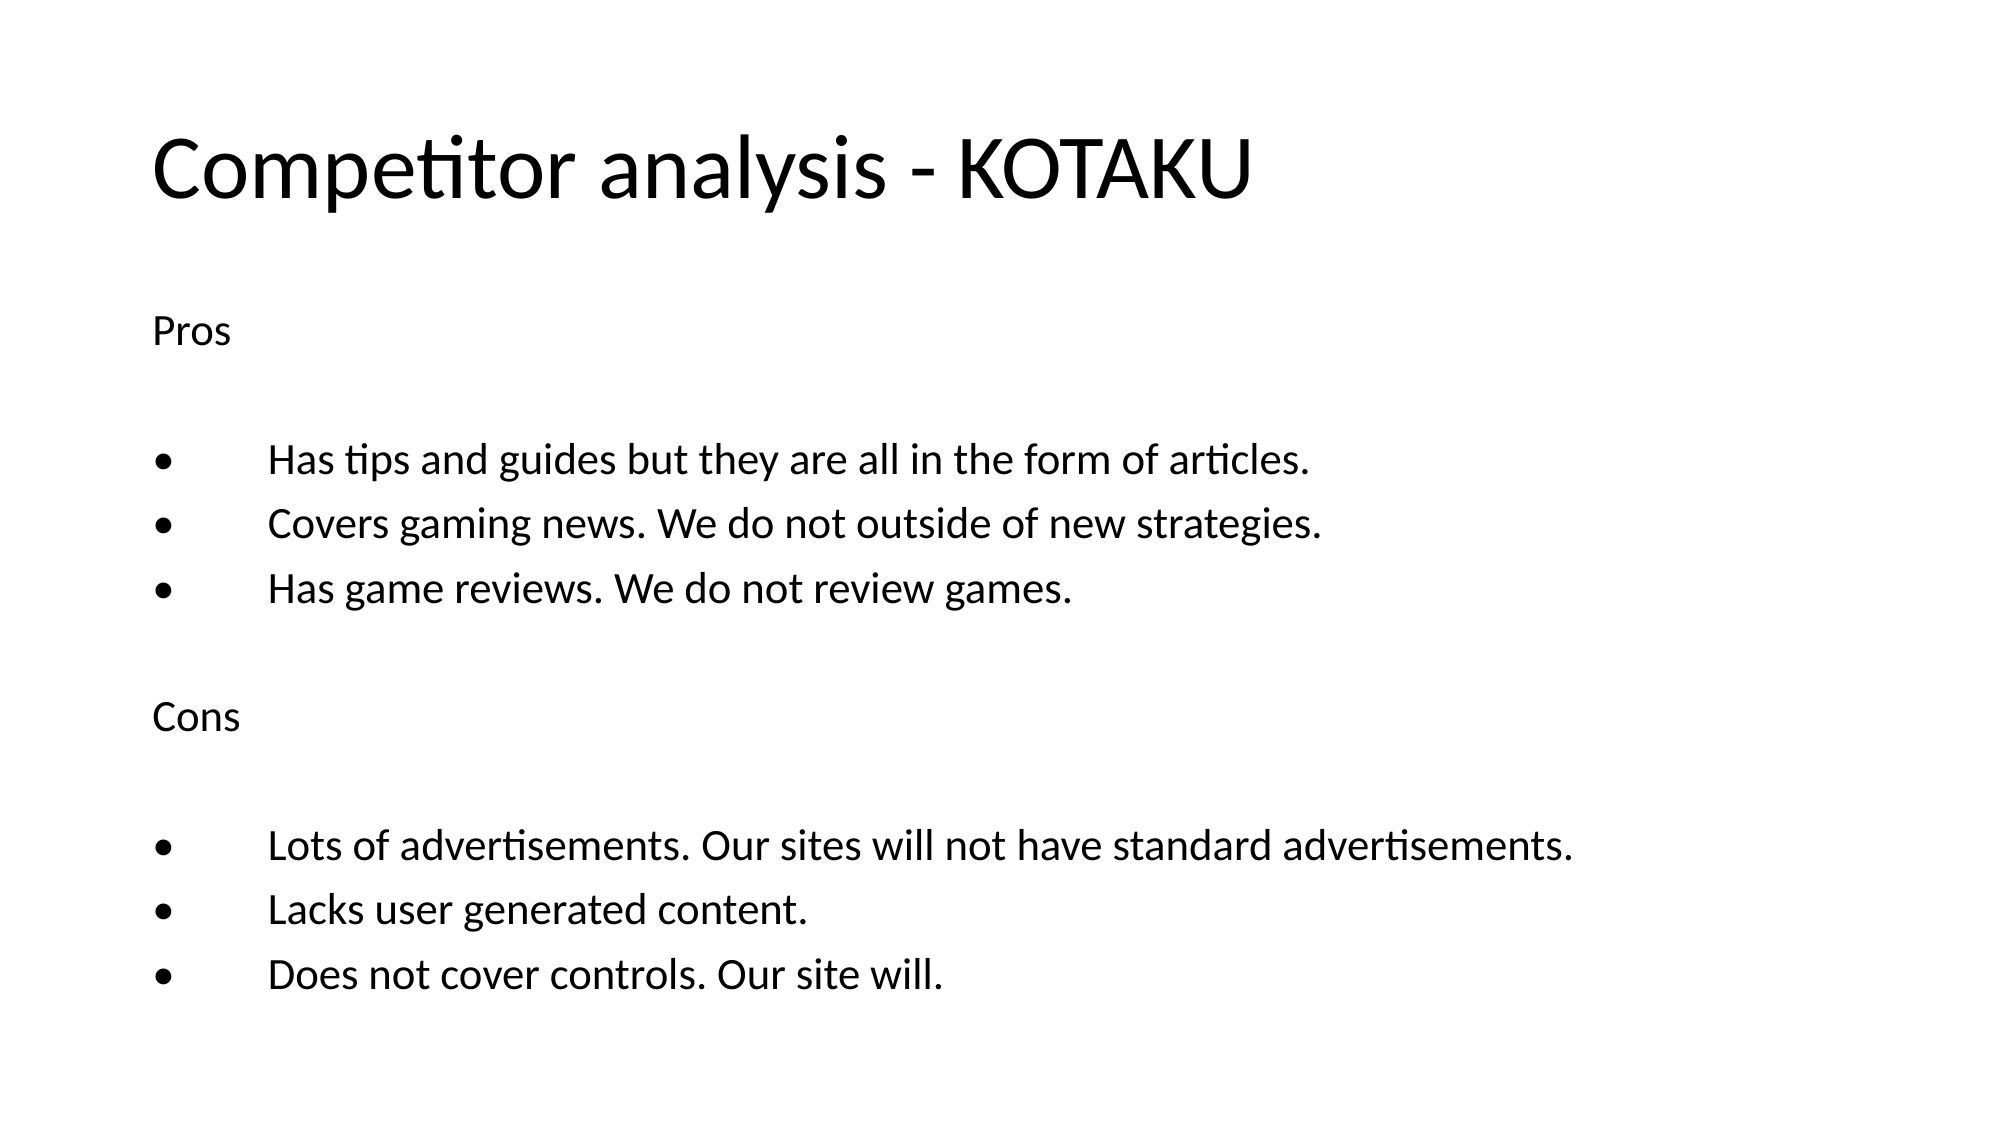

# Competitor analysis - KOTAKU
Pros

•	Has tips and guides but they are all in the form of articles.
•	Covers gaming news. We do not outside of new strategies.
•	Has game reviews. We do not review games.

Cons

•	Lots of advertisements. Our sites will not have standard advertisements.
•	Lacks user generated content.
•	Does not cover controls. Our site will.